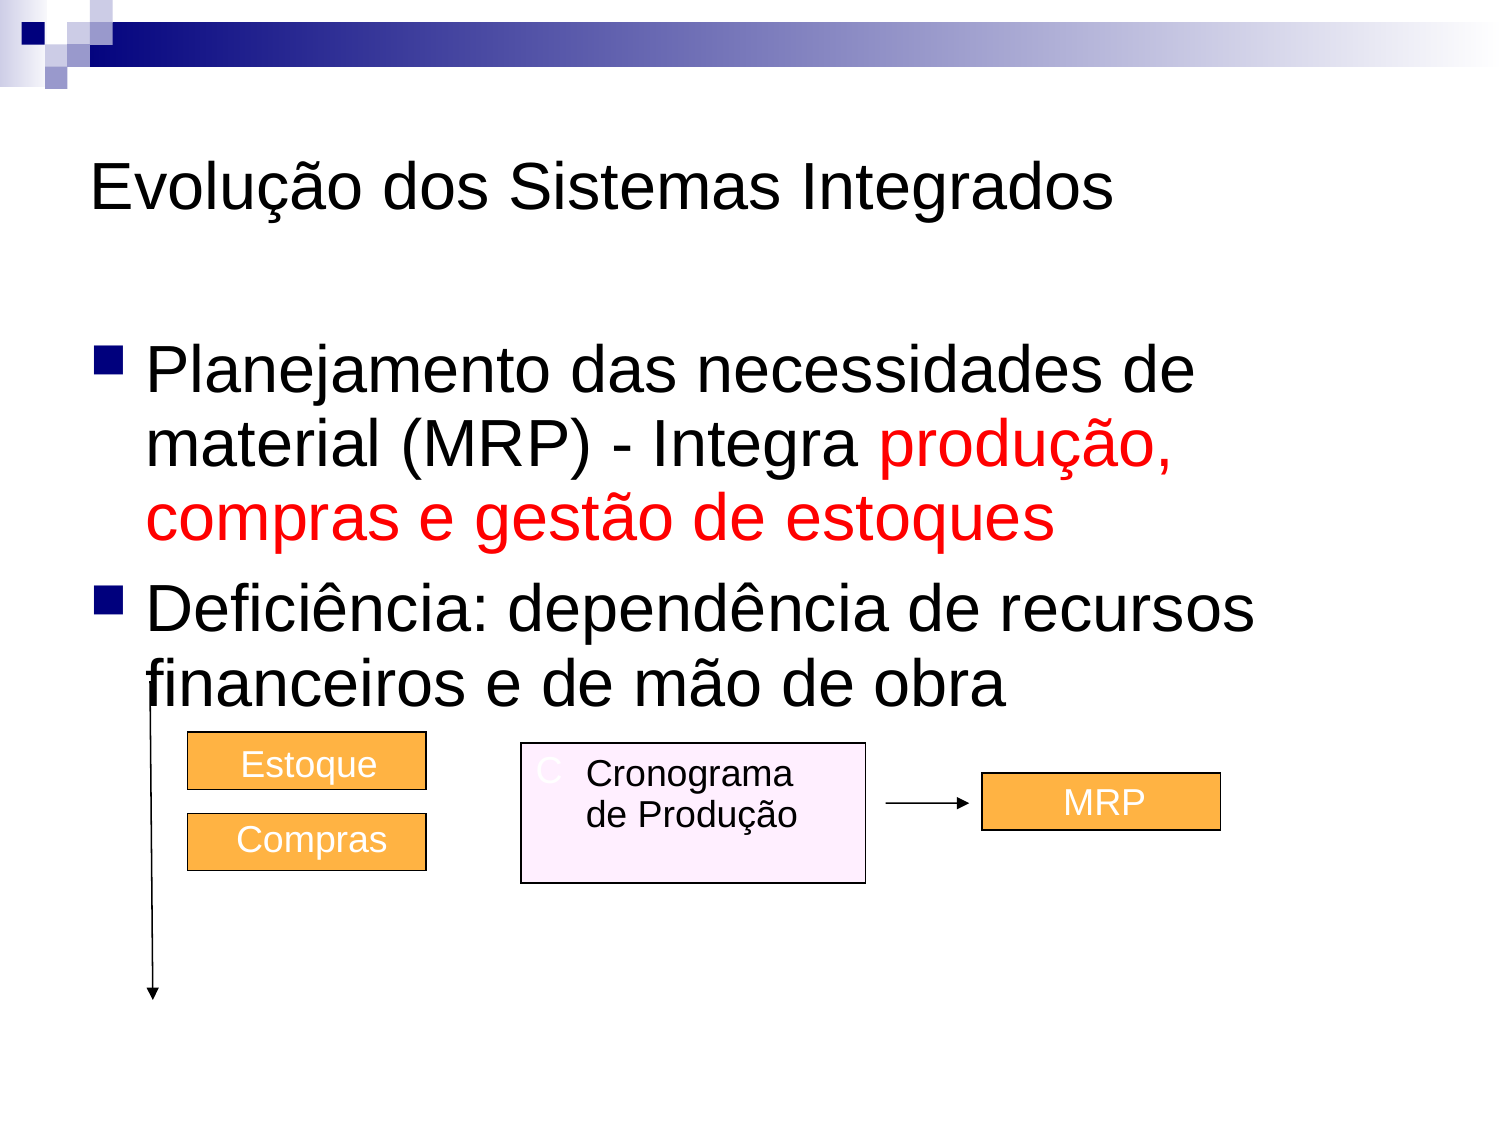

# Evolução dos Sistemas Integrados
Planejamento das necessidades de material (MRP) - Integra produção, compras e gestão de estoques
Deficiência: dependência de recursos financeiros e de mão de obra

Estoque
C

Cronograma de Produção
Gestão de Produção
1960
+

MRP

Compras